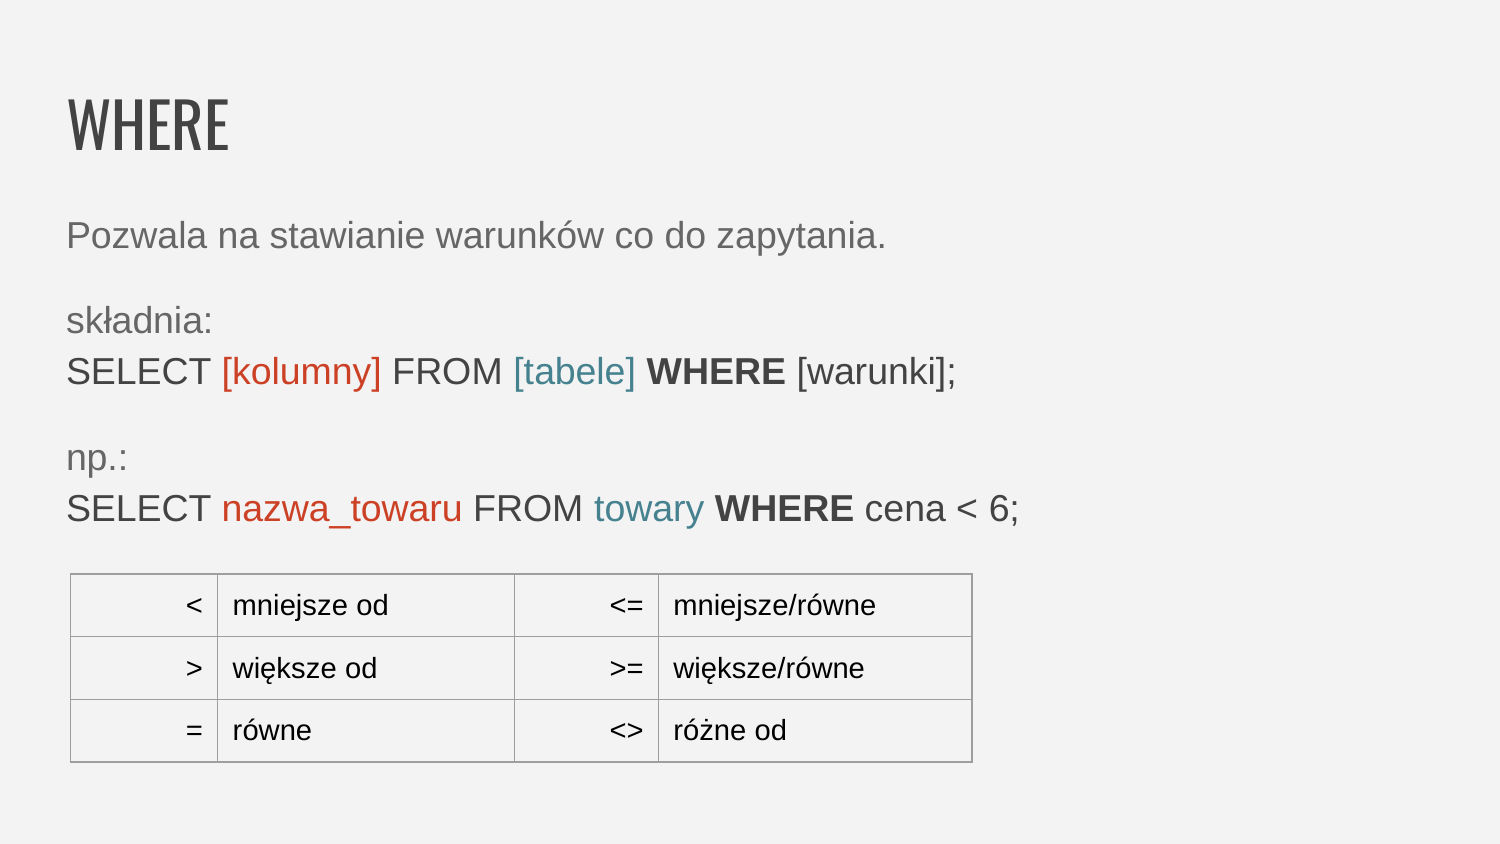

# WHERE
Pozwala na stawianie warunków co do zapytania.
składnia:
SELECT [kolumny] FROM [tabele] WHERE [warunki];
np.:
SELECT nazwa_towaru FROM towary WHERE cena < 6;
| < | mniejsze od | <= | mniejsze/równe |
| --- | --- | --- | --- |
| > | większe od | >= | większe/równe |
| = | równe | <> | różne od |